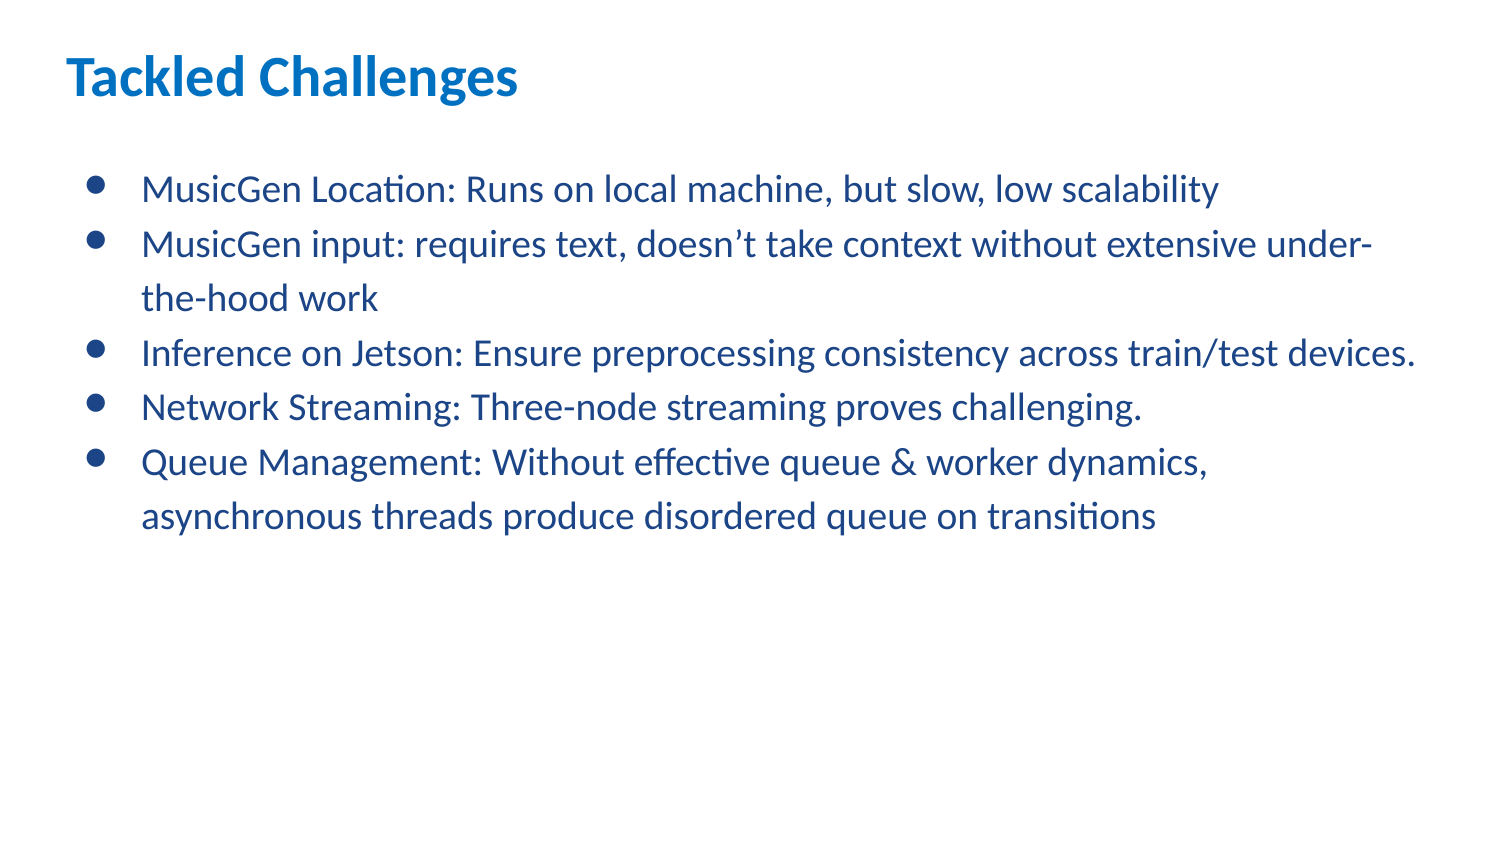

# Tackled Challenges
MusicGen Location: Runs on local machine, but slow, low scalability
MusicGen input: requires text, doesn’t take context without extensive under-the-hood work
Inference on Jetson: Ensure preprocessing consistency across train/test devices.
Network Streaming: Three-node streaming proves challenging.
Queue Management: Without effective queue & worker dynamics, asynchronous threads produce disordered queue on transitions